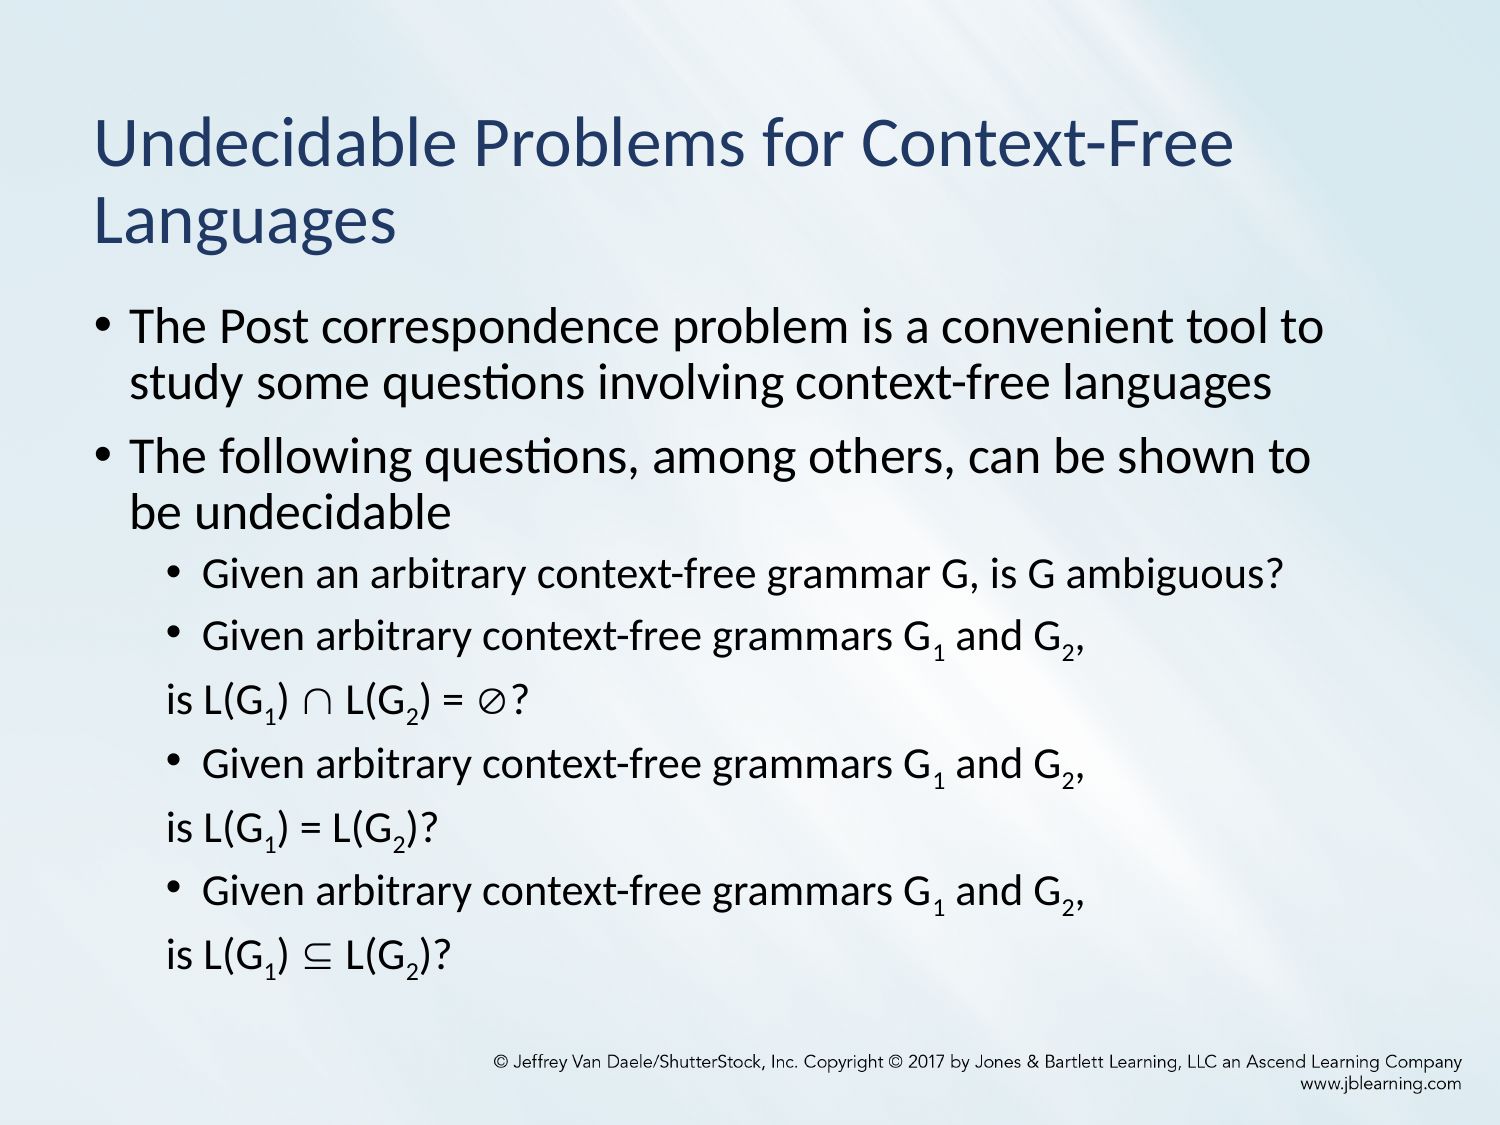

# Undecidable Problems for Context-Free Languages
The Post correspondence problem is a convenient tool to study some questions involving context-free languages
The following questions, among others, can be shown to be undecidable
Given an arbitrary context-free grammar G, is G ambiguous?
Given arbitrary context-free grammars G1 and G2,
	is L(G1) ∩ L(G2) = ∅?
Given arbitrary context-free grammars G1 and G2,
	is L(G1) = L(G2)?
Given arbitrary context-free grammars G1 and G2,
	is L(G1) ⊆ L(G2)?